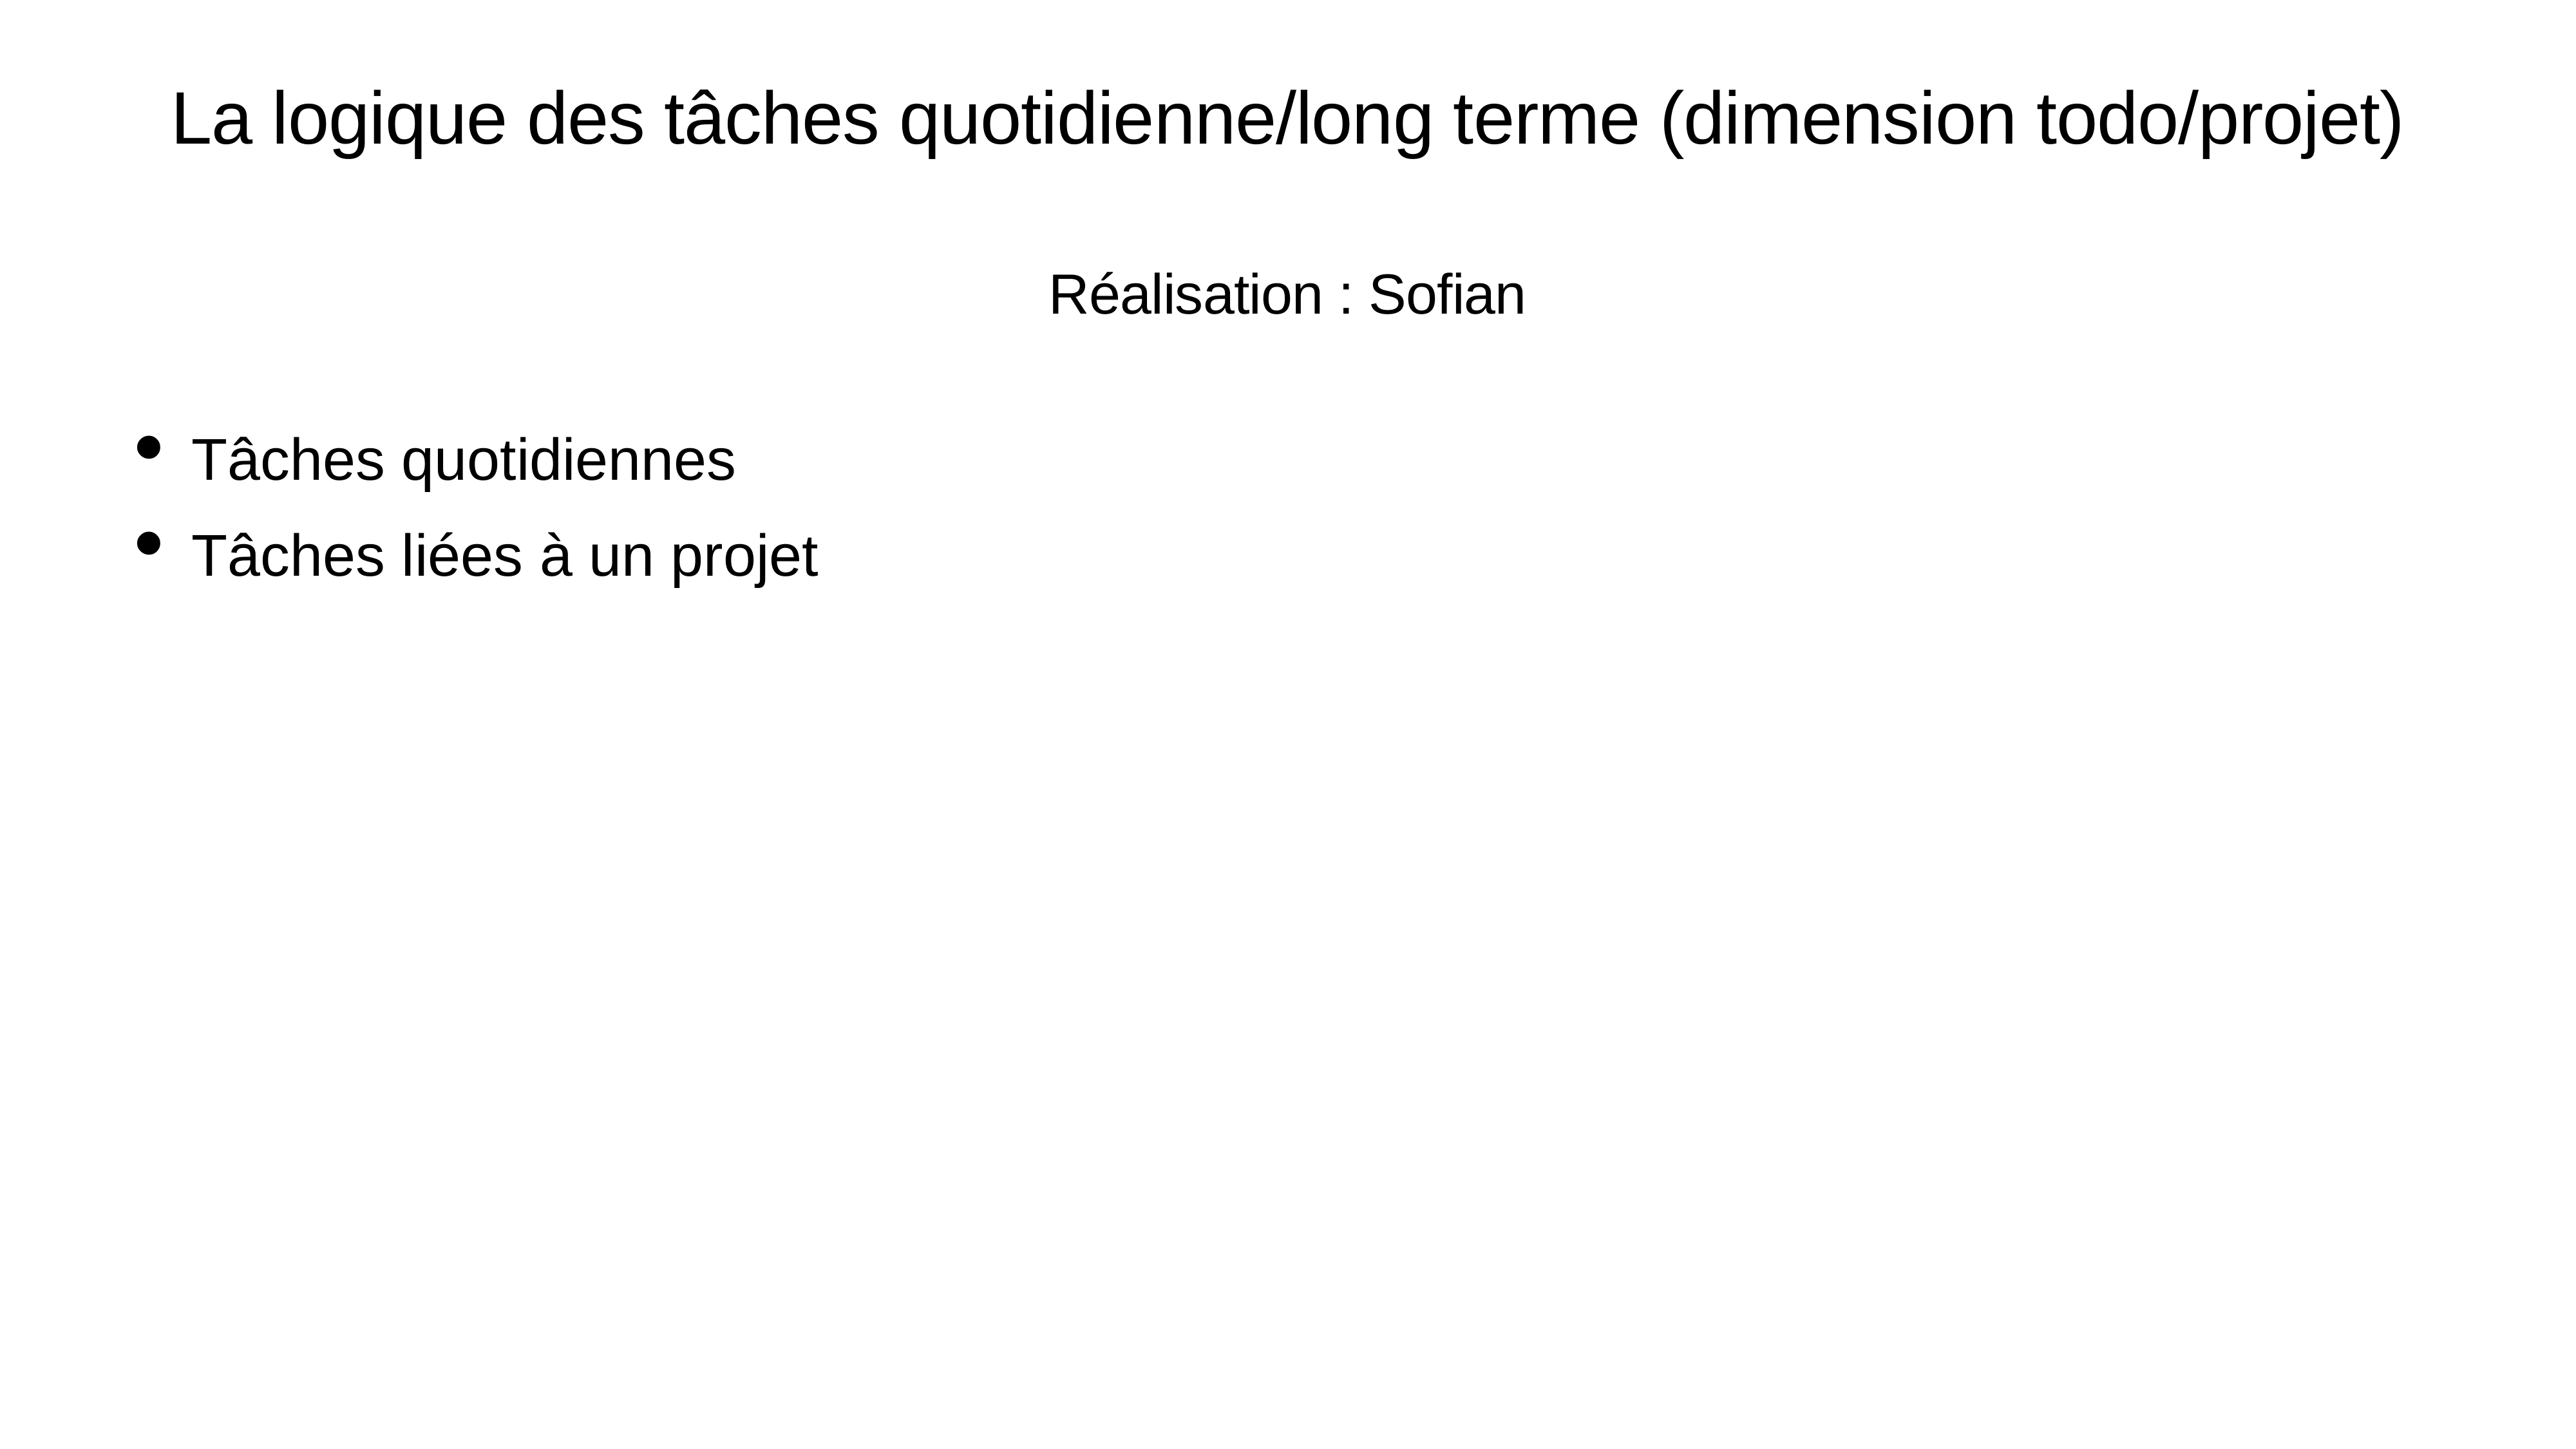

# La logique des tâches quotidienne/long terme (dimension todo/projet)
Réalisation : Sofian
Tâches quotidiennes
Tâches liées à un projet